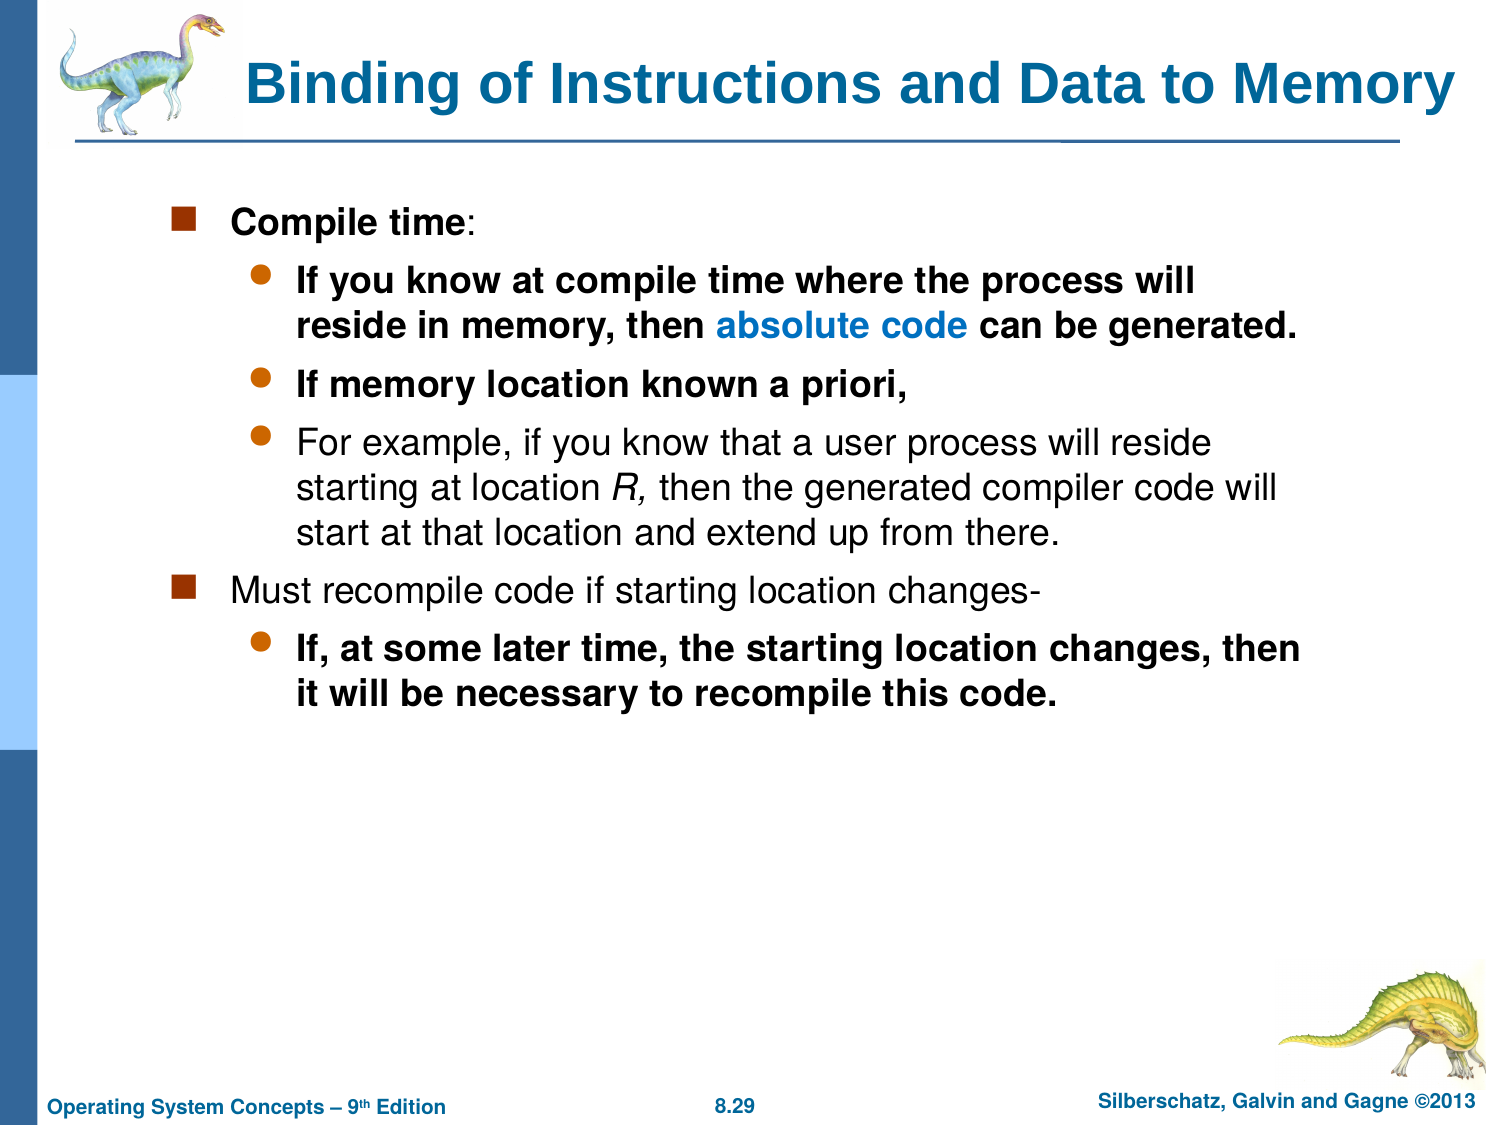

# Binding of Instructions and Data to Memory

Compile time:
If you know at compile time where the process will reside in memory, then absolute code can be generated.
If memory location known a priori,
For example, if you know that a user process will reside starting at location R, then the generated compiler code will start at that location and extend up from there.
Must recompile code if starting location changes-
If, at some later time, the starting location changes, then it will be necessary to recompile this code.